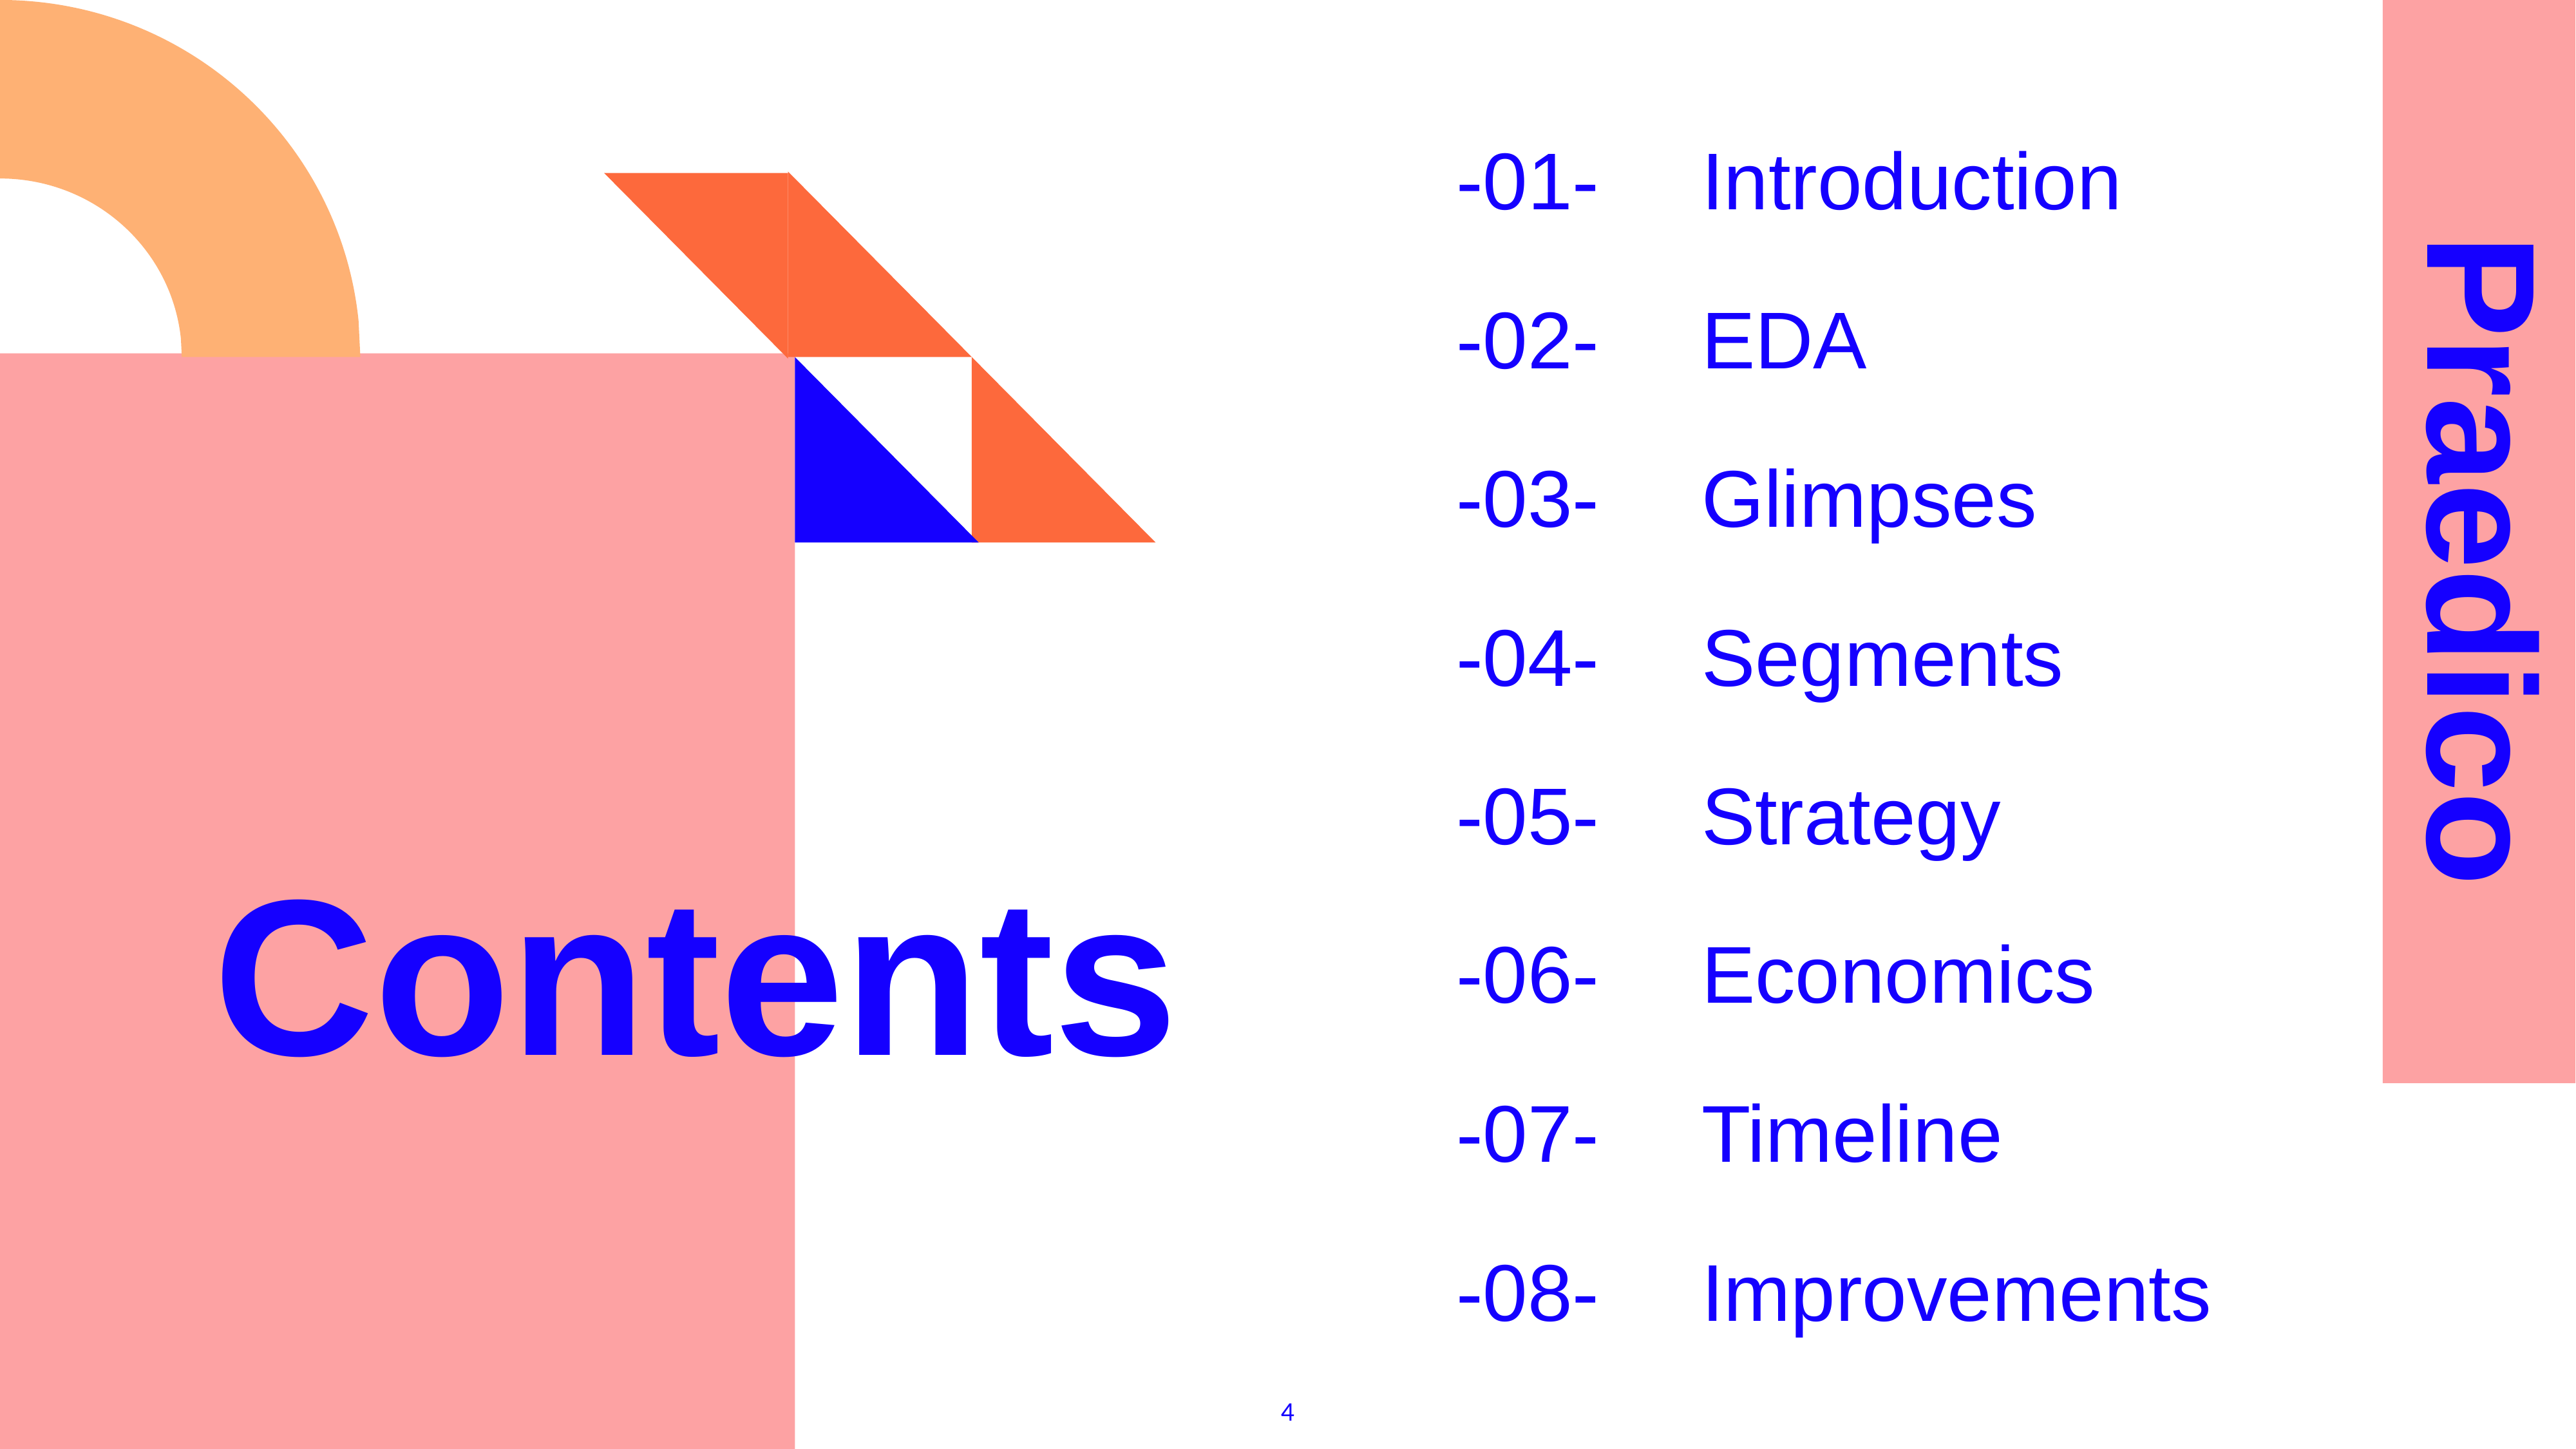

-01-
Introduction

-02-
EDA

-03-
Glimpses
Praedico
-04-
Segments
-05-
Strategy
Contents
-06-
Economics
Timeline
-07-
-08-
Improvements
4